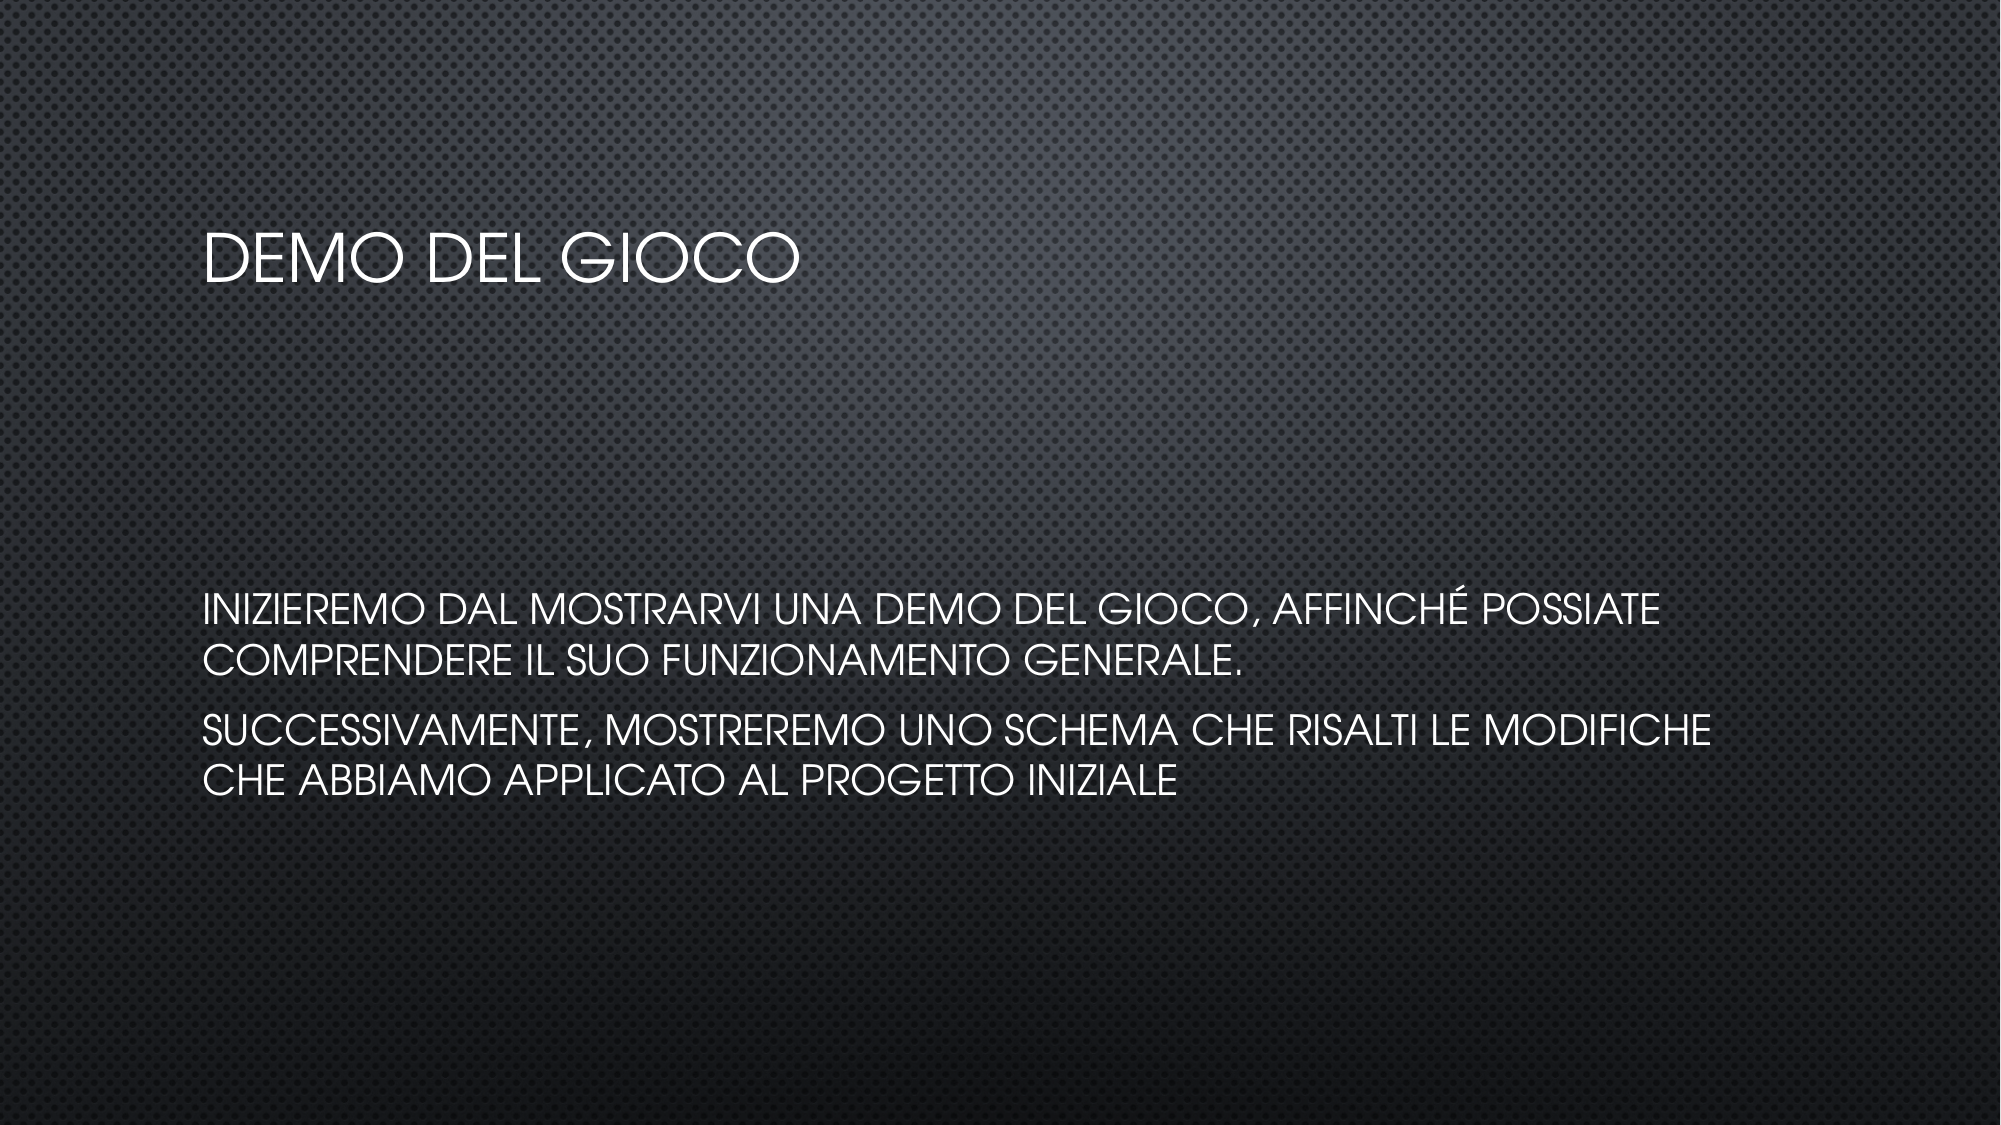

# demo del gioco
inizieremo dal mostrarvi una demo del gioco, affinché possiate comprendere il suo funzionamento generale.
successivamente, mostreremo uno schema che risalti le modifiche che abbiamo applicato al progetto iniziale